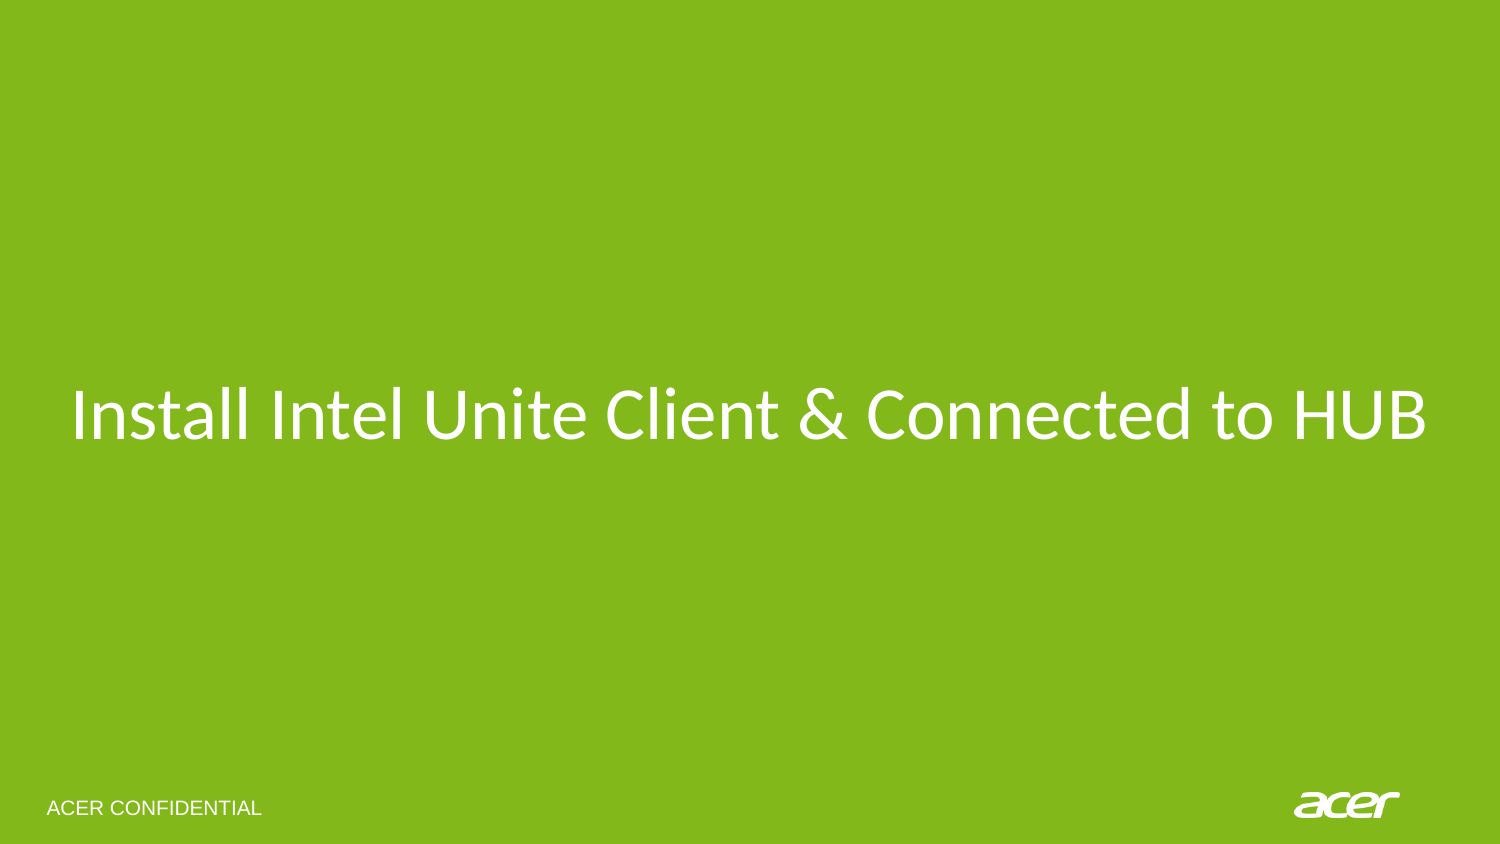

Install Intel Unite Client & Connected to HUB
15